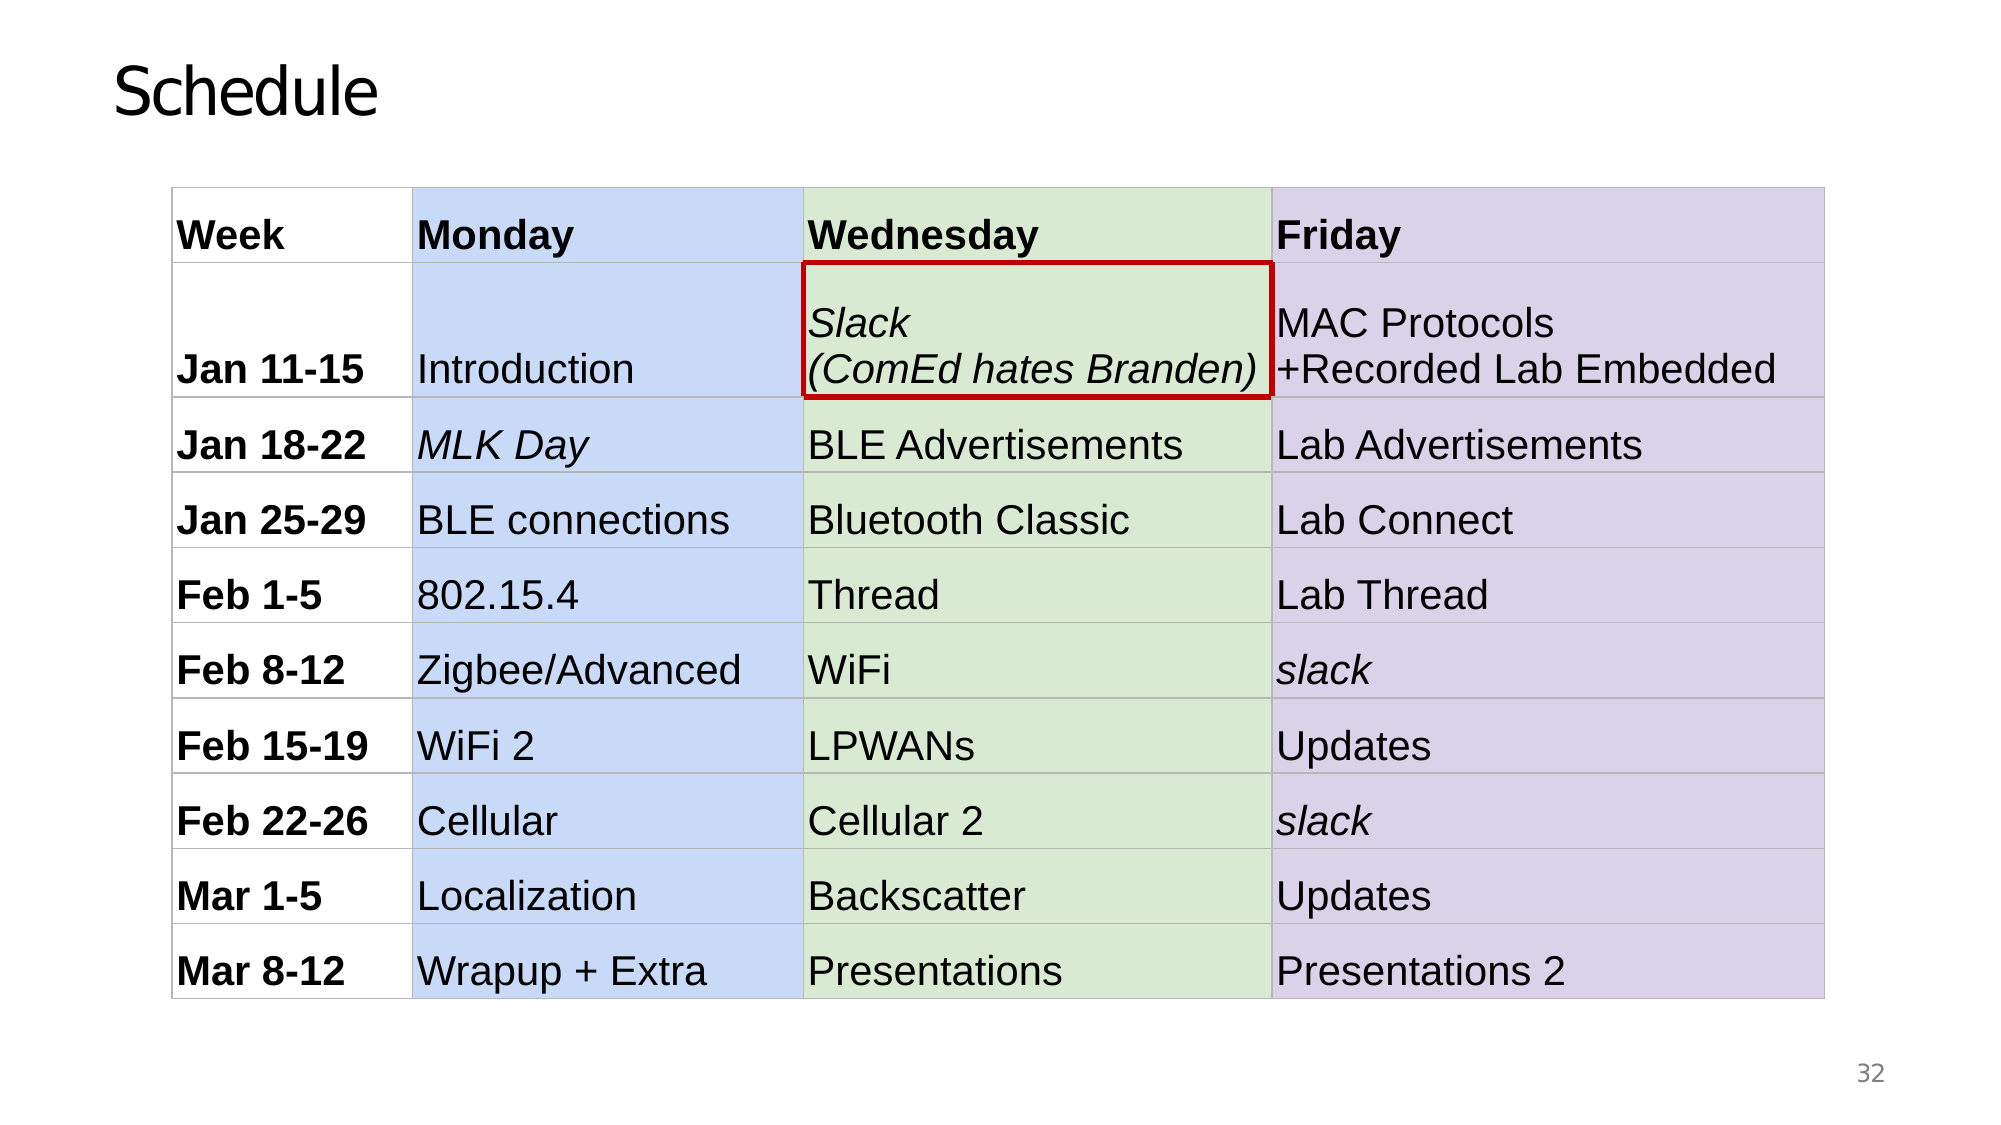

# Schedule
| Week | Monday | Wednesday | Friday |
| --- | --- | --- | --- |
| Jan 11-15 | Introduction | Slack (ComEd hates Branden) | MAC Protocols +Recorded Lab Embedded |
| Jan 18-22 | MLK Day | BLE Advertisements | Lab Advertisements |
| Jan 25-29 | BLE connections | Bluetooth Classic | Lab Connect |
| Feb 1-5 | 802.15.4 | Thread | Lab Thread |
| Feb 8-12 | Zigbee/Advanced | WiFi | slack |
| Feb 15-19 | WiFi 2 | LPWANs | Updates |
| Feb 22-26 | Cellular | Cellular 2 | slack |
| Mar 1-5 | Localization | Backscatter | Updates |
| Mar 8-12 | Wrapup + Extra | Presentations | Presentations 2 |
32